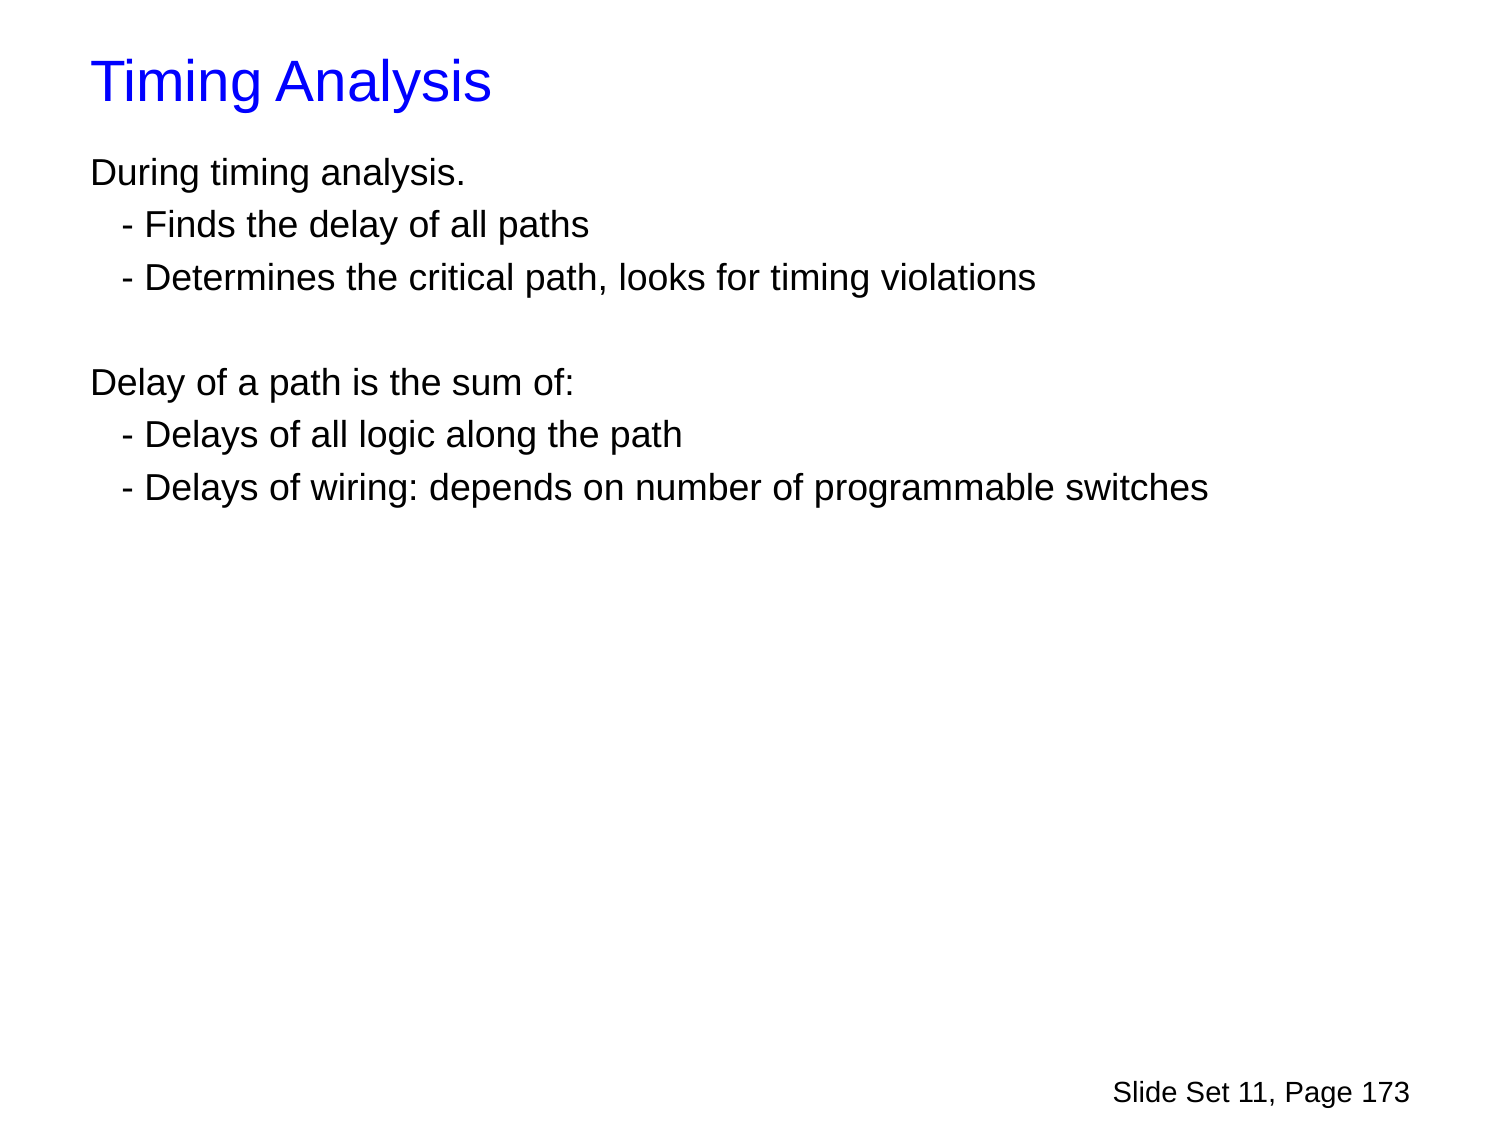

Timing Analysis
During timing analysis.
   - Finds the delay of all paths
   - Determines the critical path, looks for timing violations

Delay of a path is the sum of:
   - Delays of all logic along the path
   - Delays of wiring: depends on number of programmable switches

Slide Set 11, Page 173